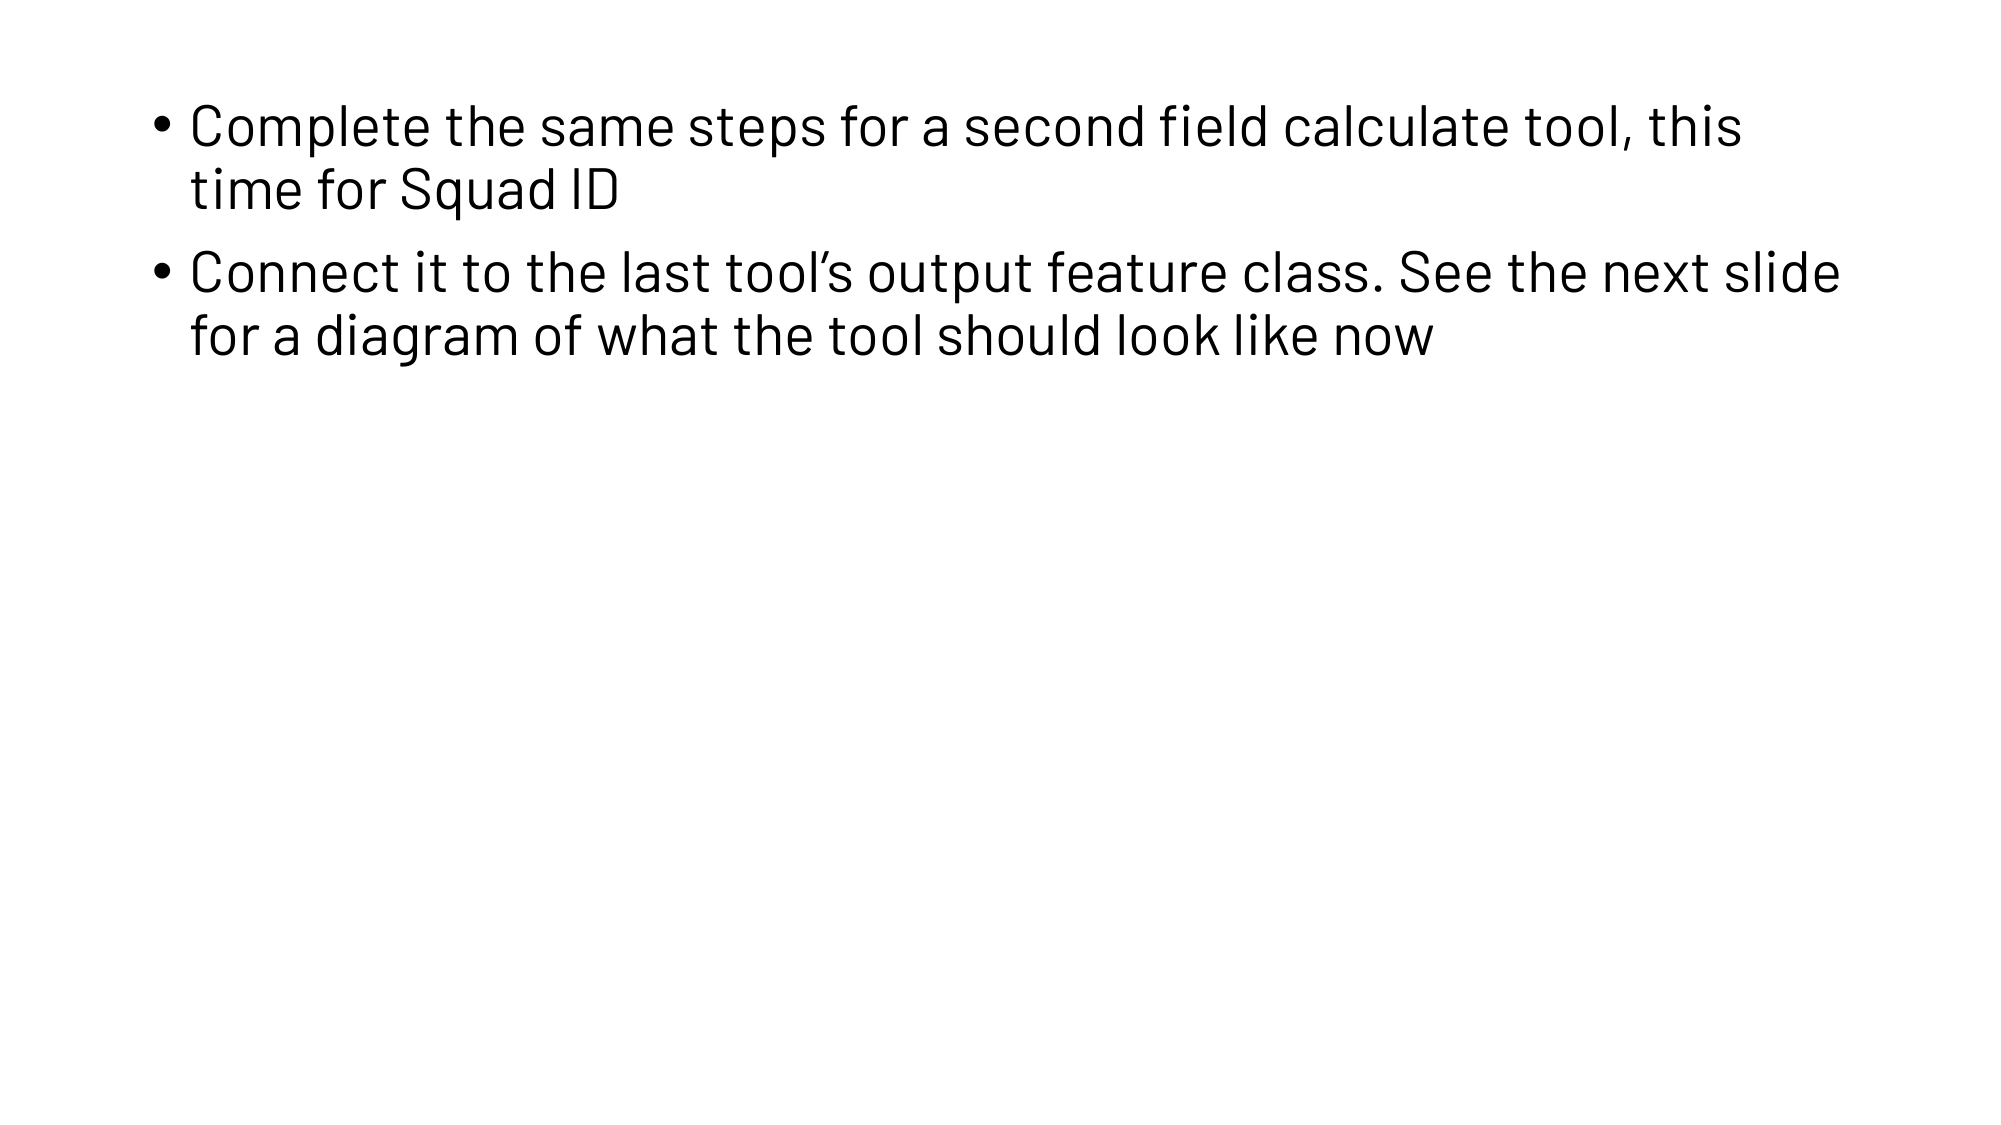

Complete the same steps for a second field calculate tool, this time for Squad ID
Connect it to the last tool’s output feature class. See the next slide for a diagram of what the tool should look like now